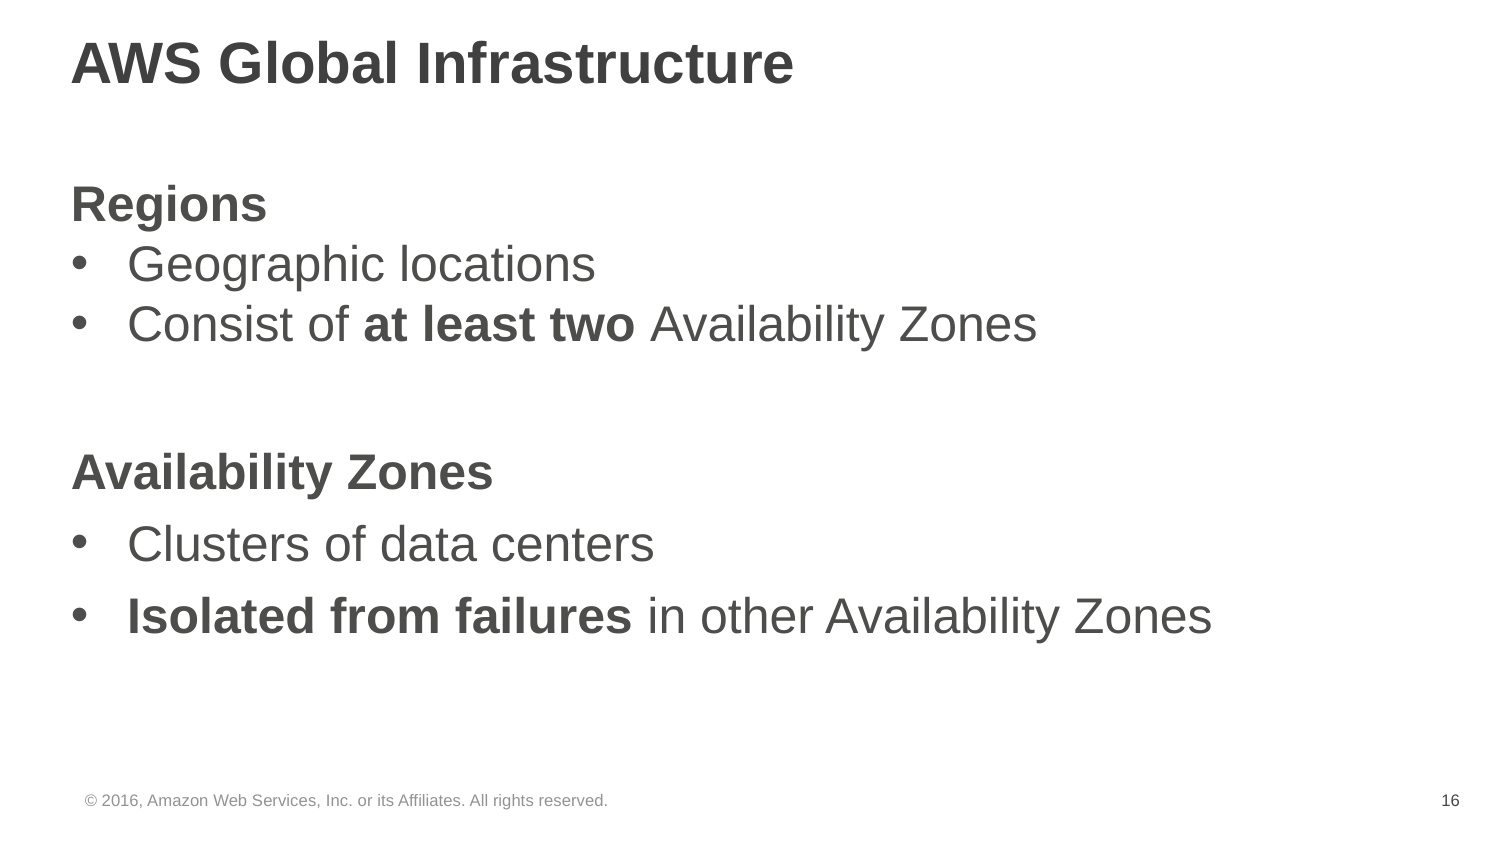

# AWS Global Infrastructure
Regions
Geographic locations
Consist of at least two Availability Zones

Availability Zones
Clusters of data centers
Isolated from failures in other Availability Zones
© 2016, Amazon Web Services, Inc. or its Affiliates. All rights reserved.
16